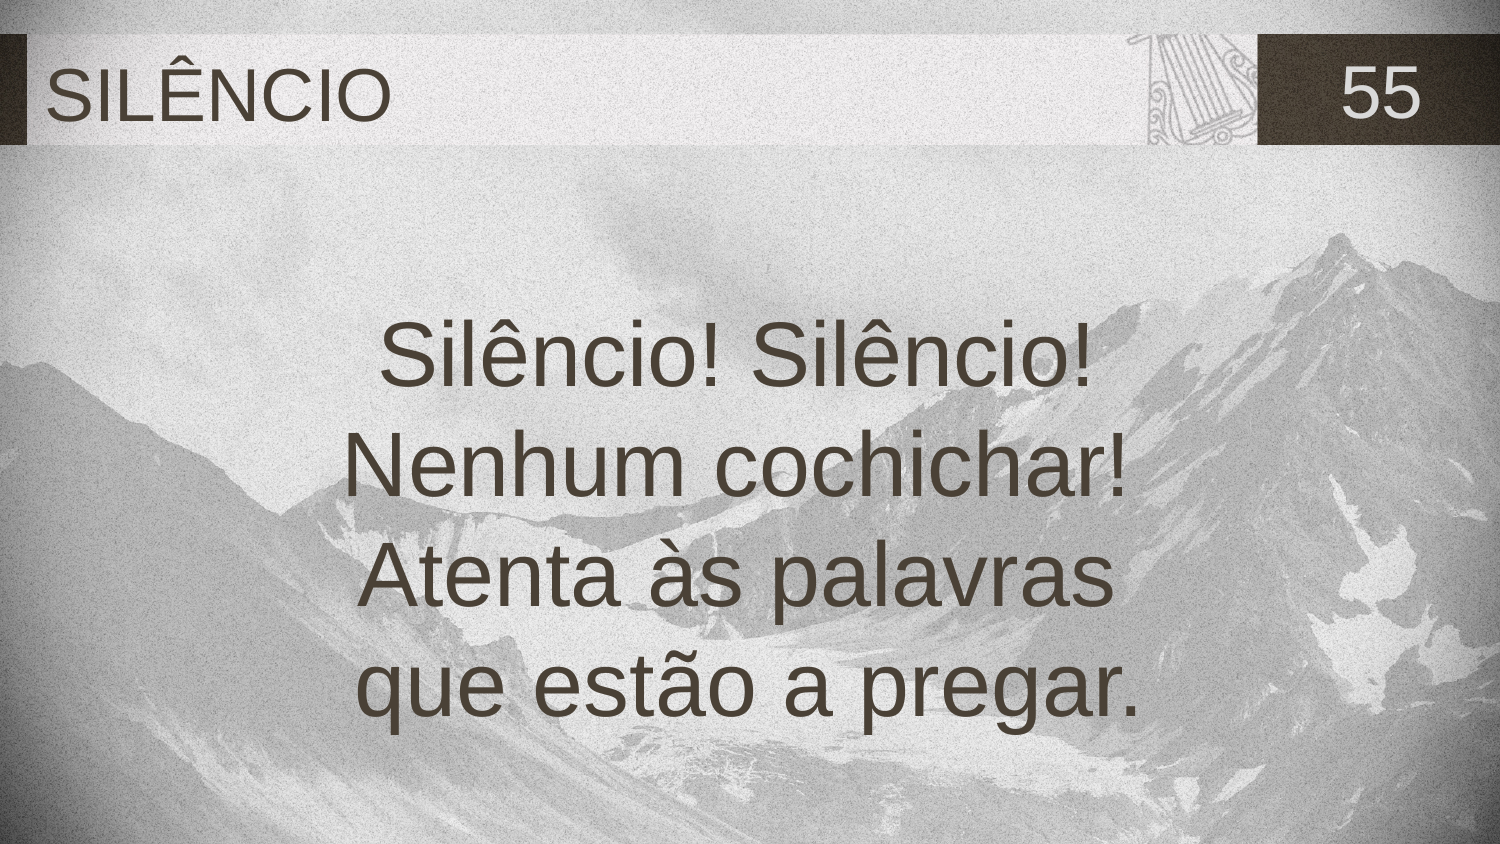

# SILÊNCIO
55
Silêncio! Silêncio!
Nenhum cochichar!
Atenta às palavras
que estão a pregar.